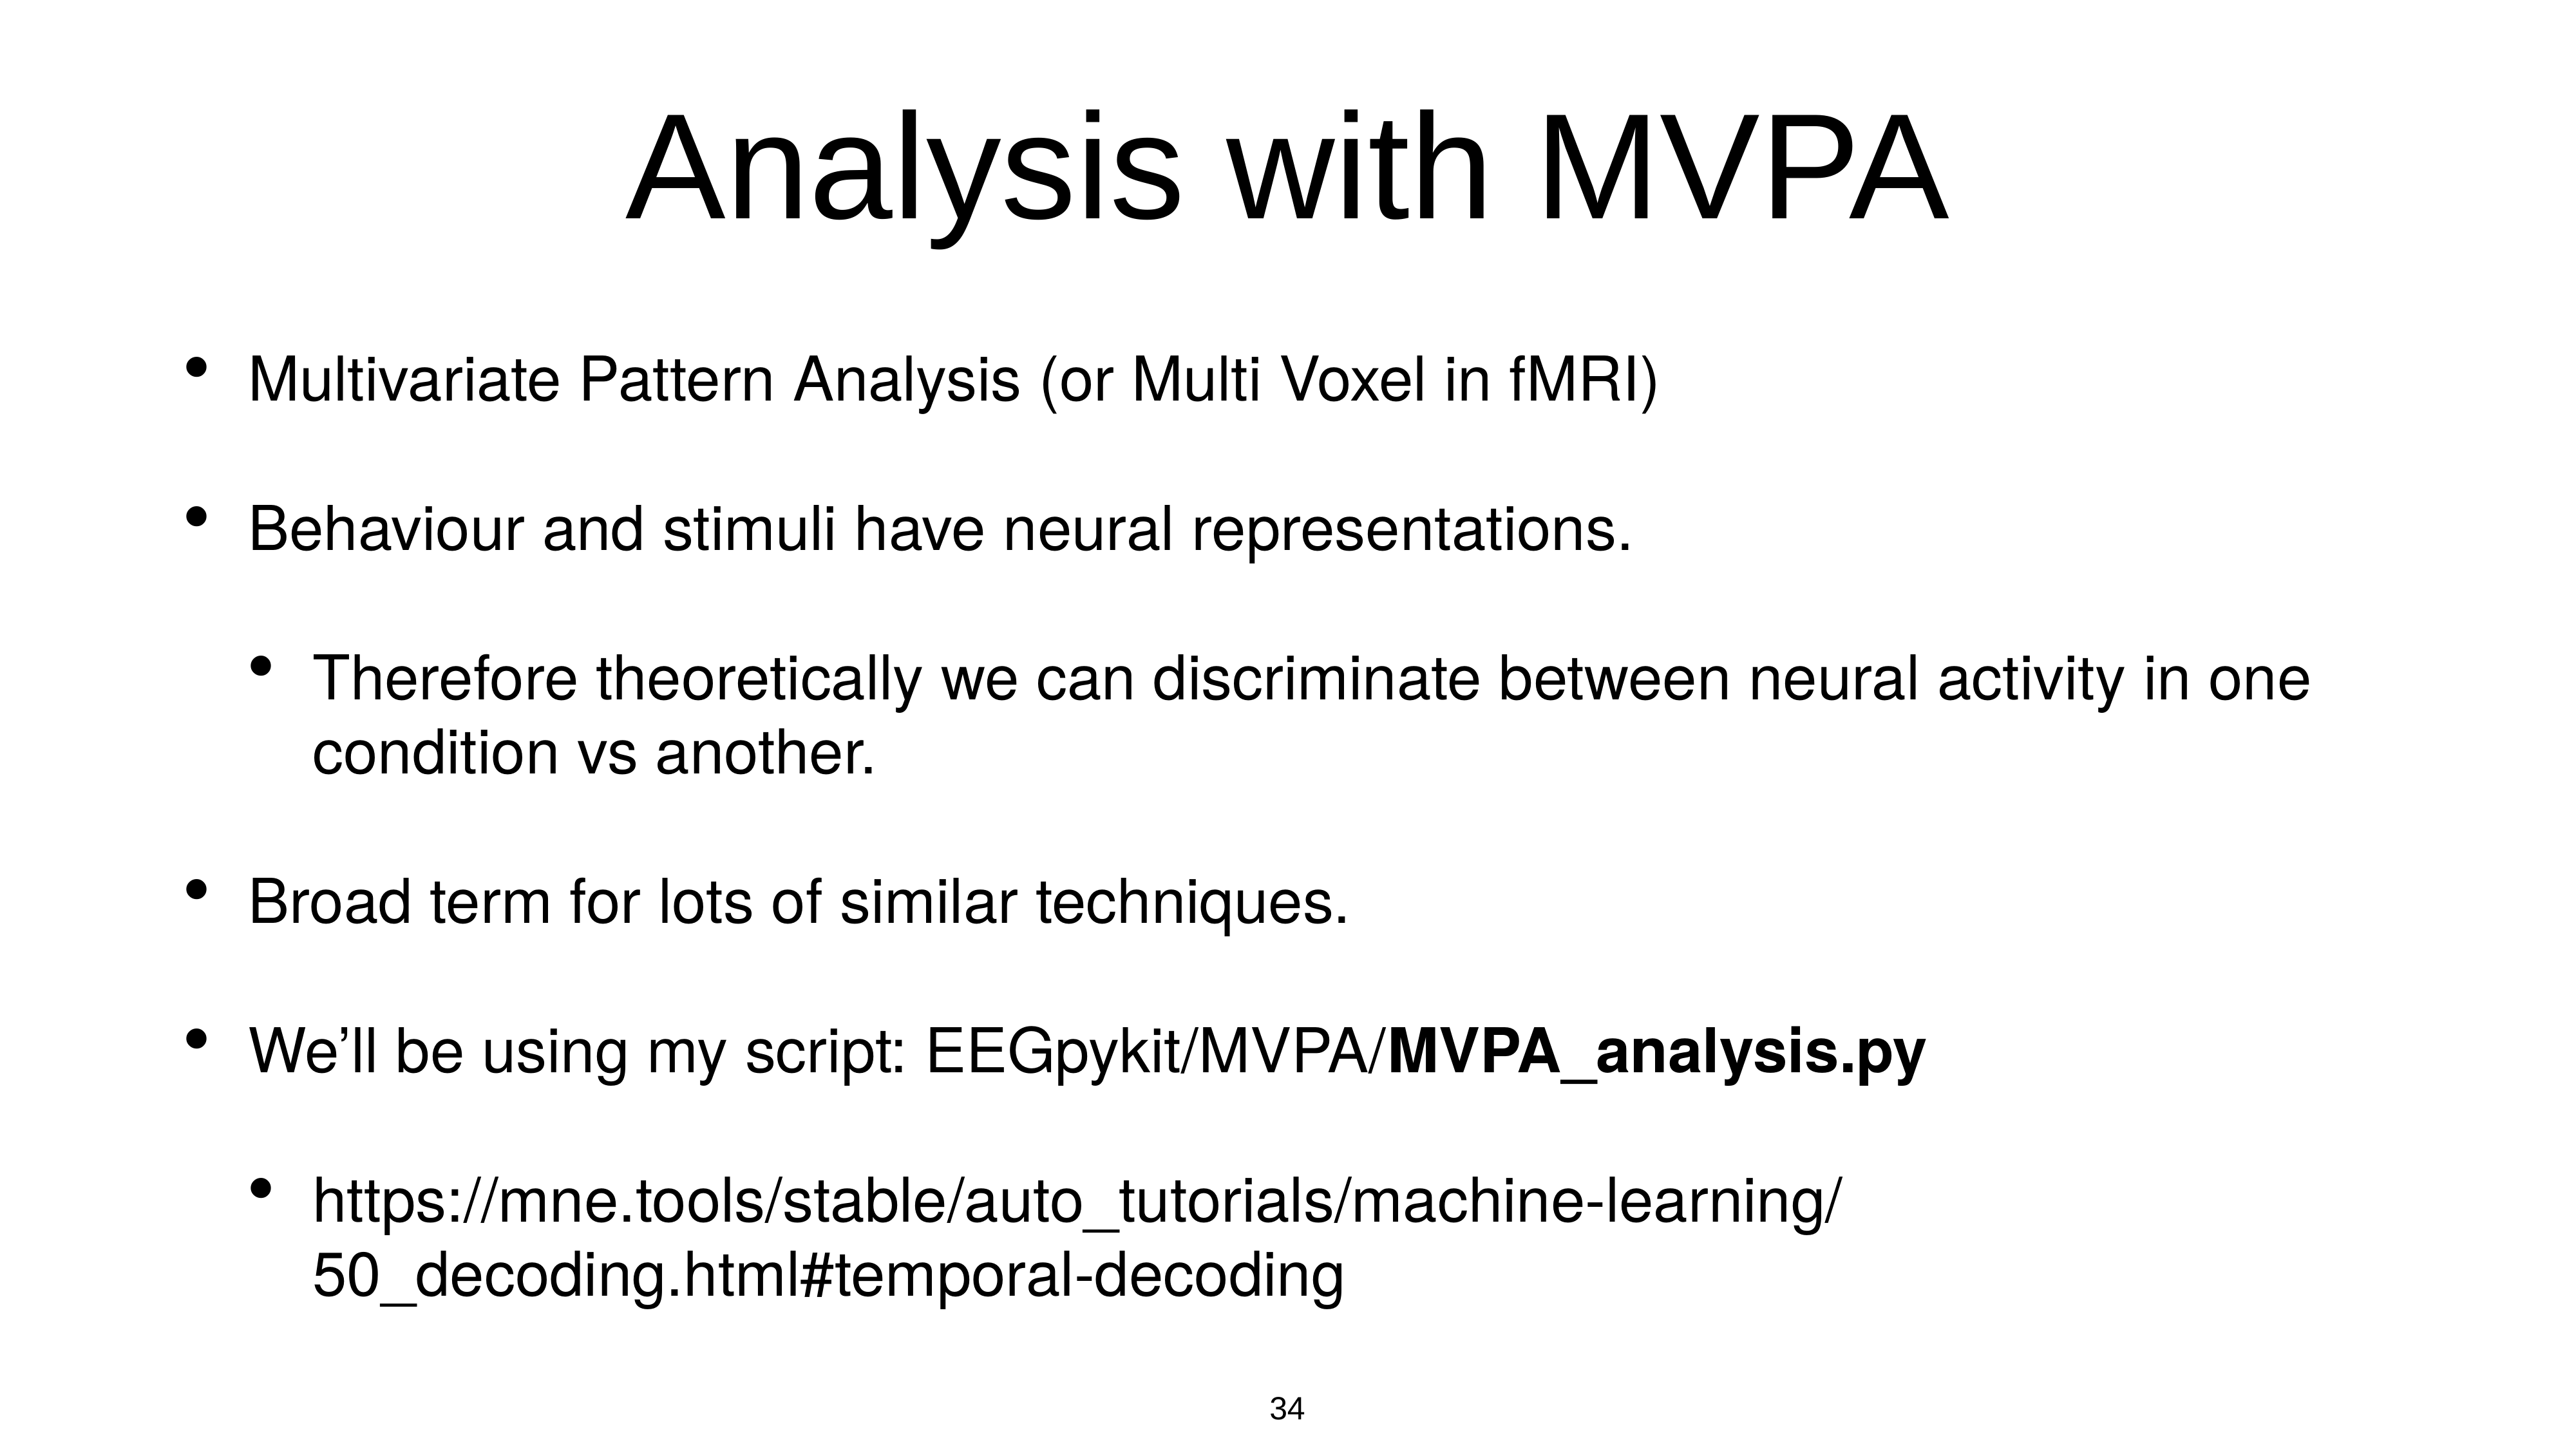

34
# Analysis with MVPA
Multivariate Pattern Analysis (or Multi Voxel in fMRI)
Behaviour and stimuli have neural representations.
Therefore theoretically we can discriminate between neural activity in one condition vs another.
Broad term for lots of similar techniques.
We’ll be using my script: EEGpykit/MVPA/MVPA_analysis.py
https://mne.tools/stable/auto_tutorials/machine-learning/50_decoding.html#temporal-decoding